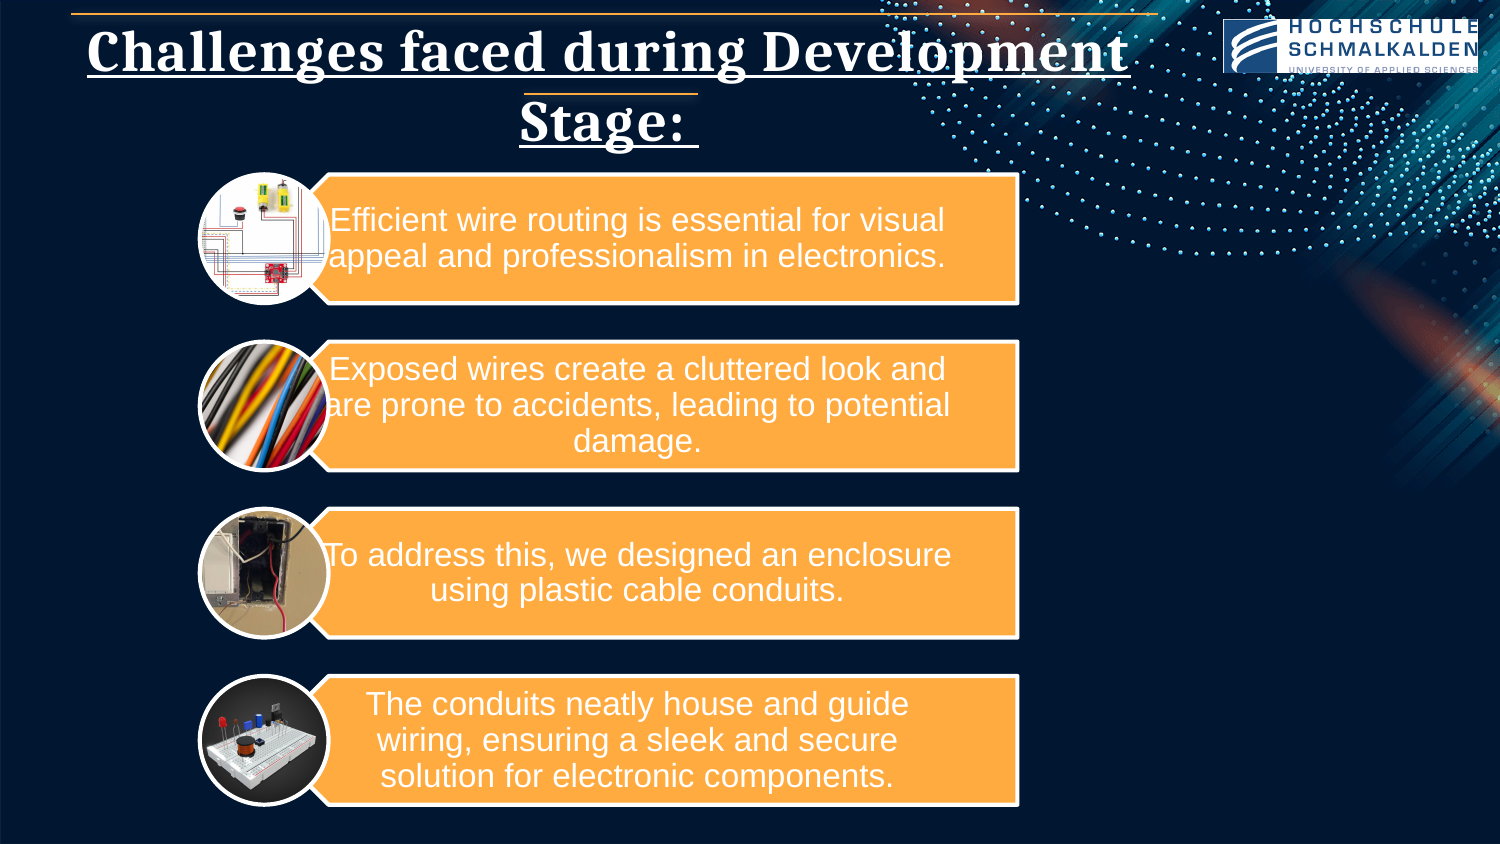

Challenges faced during Development Stage:
Efficient wire routing is essential for visual appeal and professionalism in electronics.
Exposed wires create a cluttered look and are prone to accidents, leading to potential damage.
To address this, we designed an enclosure using plastic cable conduits.
The conduits neatly house and guide wiring, ensuring a sleek and secure solution for electronic components.